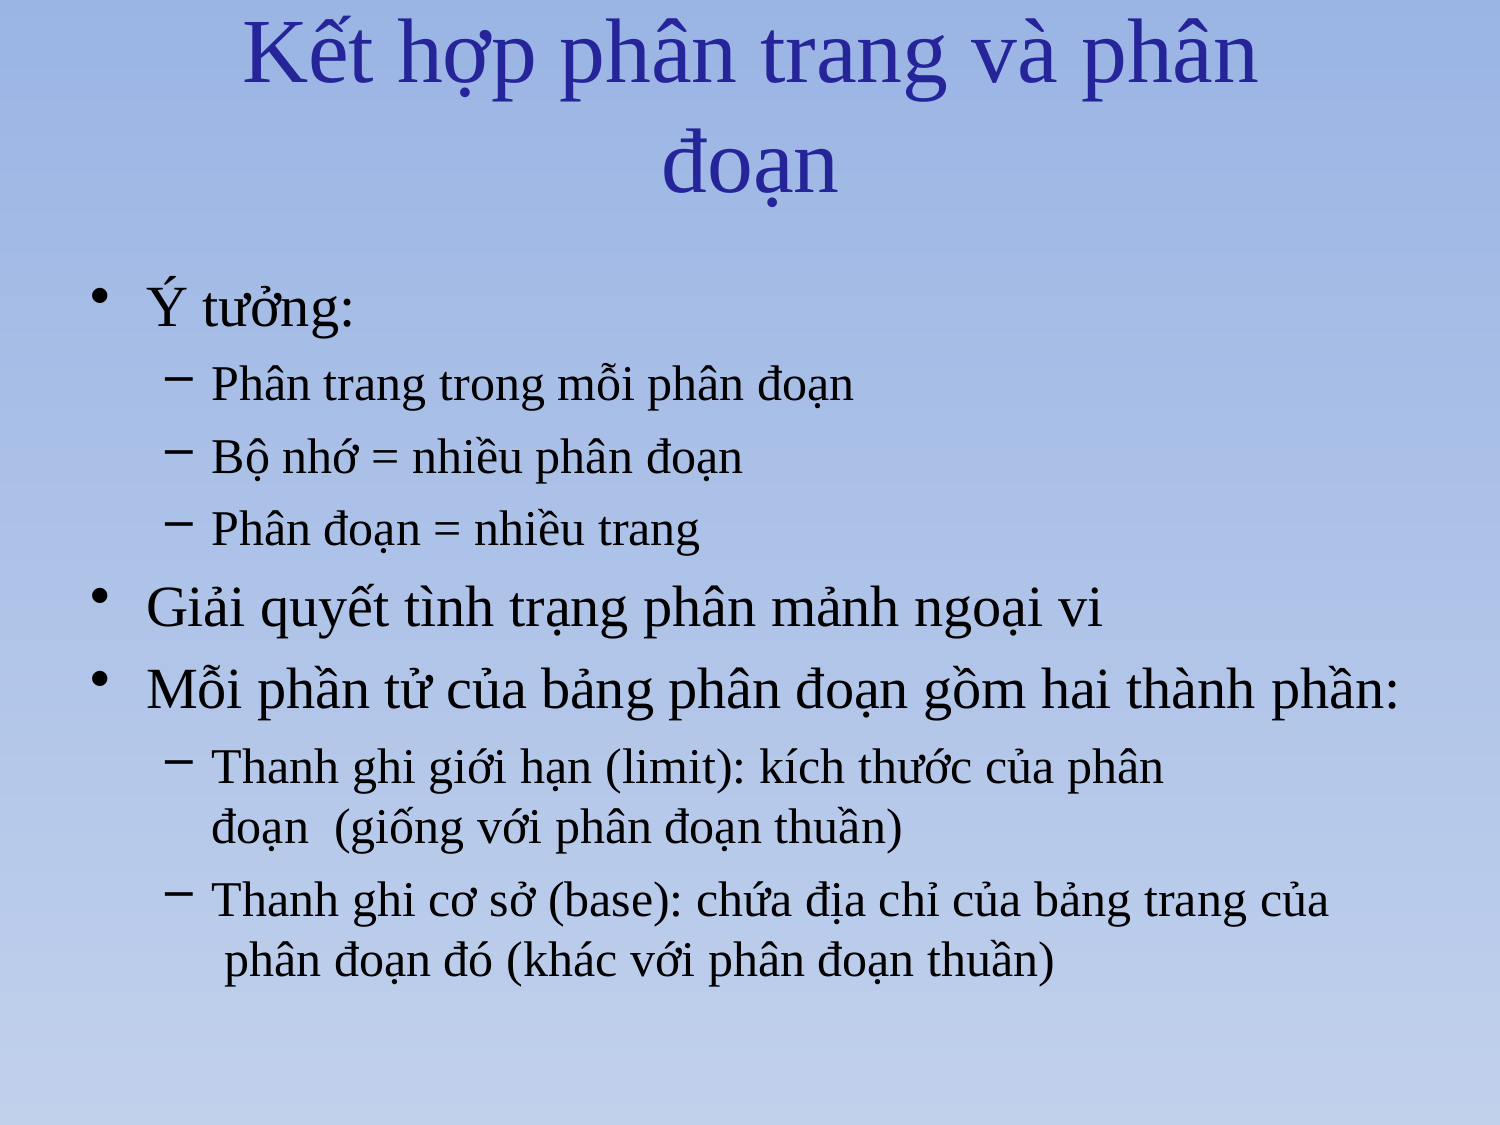

# Kết hợp phân trang và phân đoạn
Ý tưởng:
Phân trang trong mỗi phân đoạn
Bộ nhớ = nhiều phân đoạn
Phân đoạn = nhiều trang
Giải quyết tình trạng phân mảnh ngoại vi
Mỗi phần tử của bảng phân đoạn gồm hai thành phần:
Thanh ghi giới hạn (limit): kích thước của phân đoạn  (giống với phân đoạn thuần)
Thanh ghi cơ sở (base): chứa địa chỉ của bảng trang của  phân đoạn đó (khác với phân đoạn thuần)